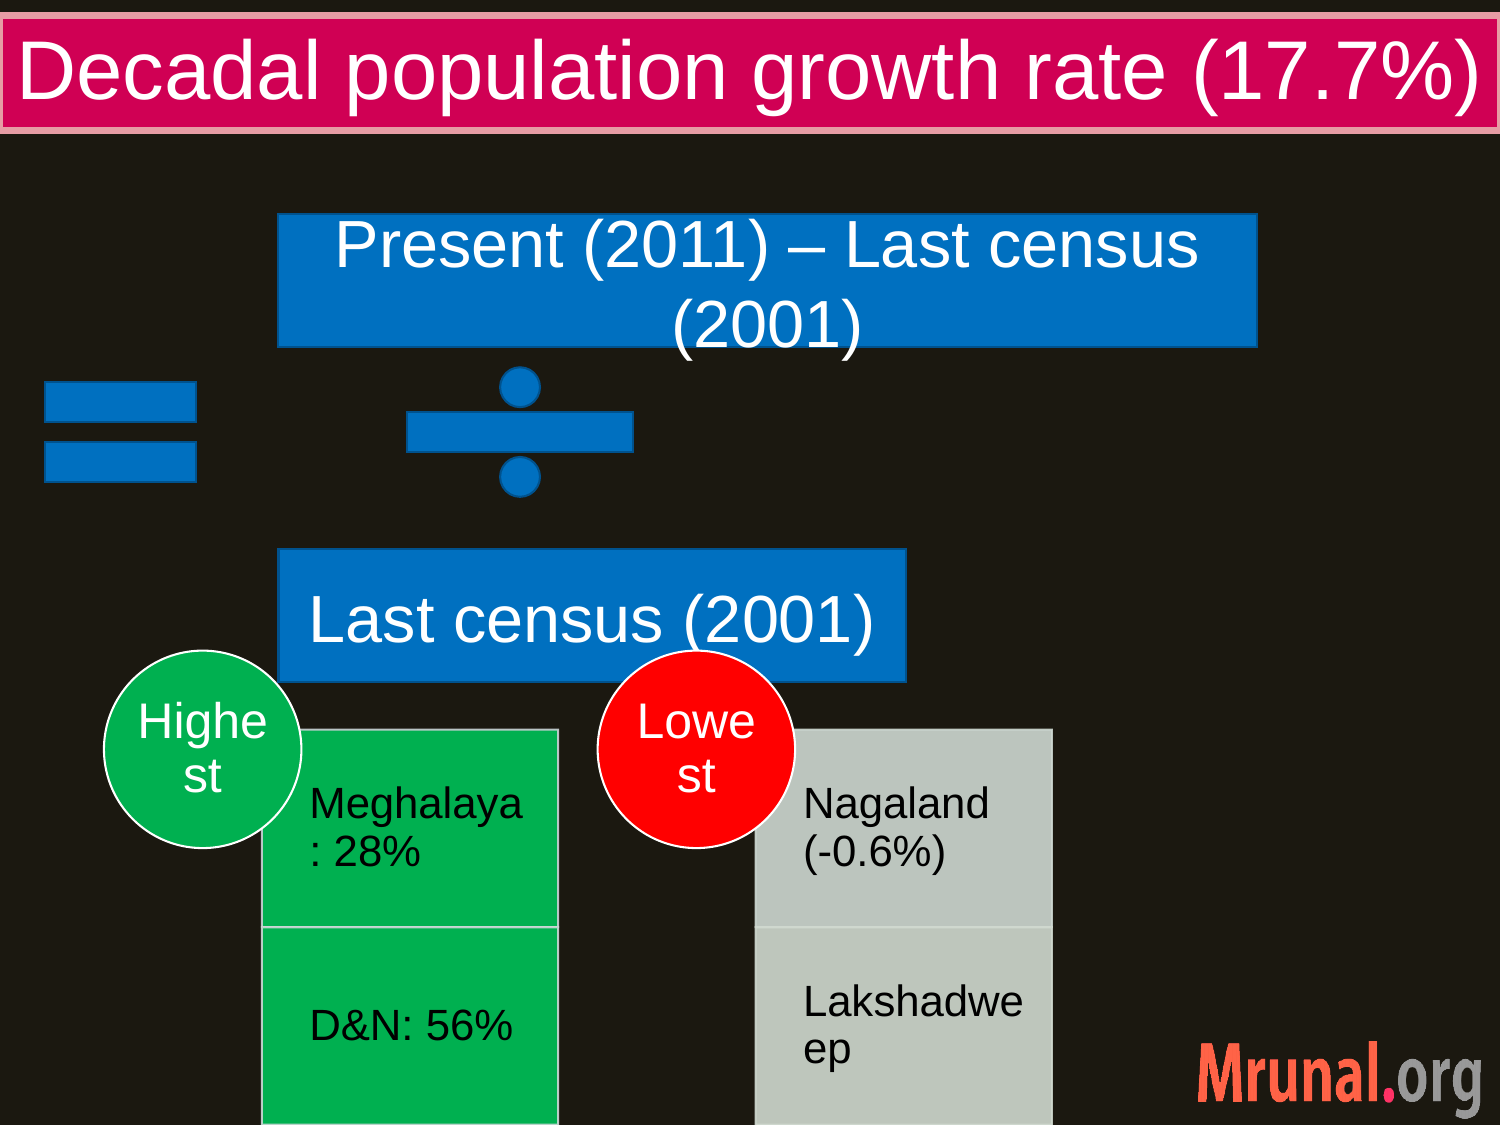

# Decadal population growth rate (17.7%)
Present (2011) – Last census (2001)

Last census (2001)
Meghalaya: 28%
D&N: 56%
Highest
Nagaland  (-0.6%)
Lakshadweep
Lowest